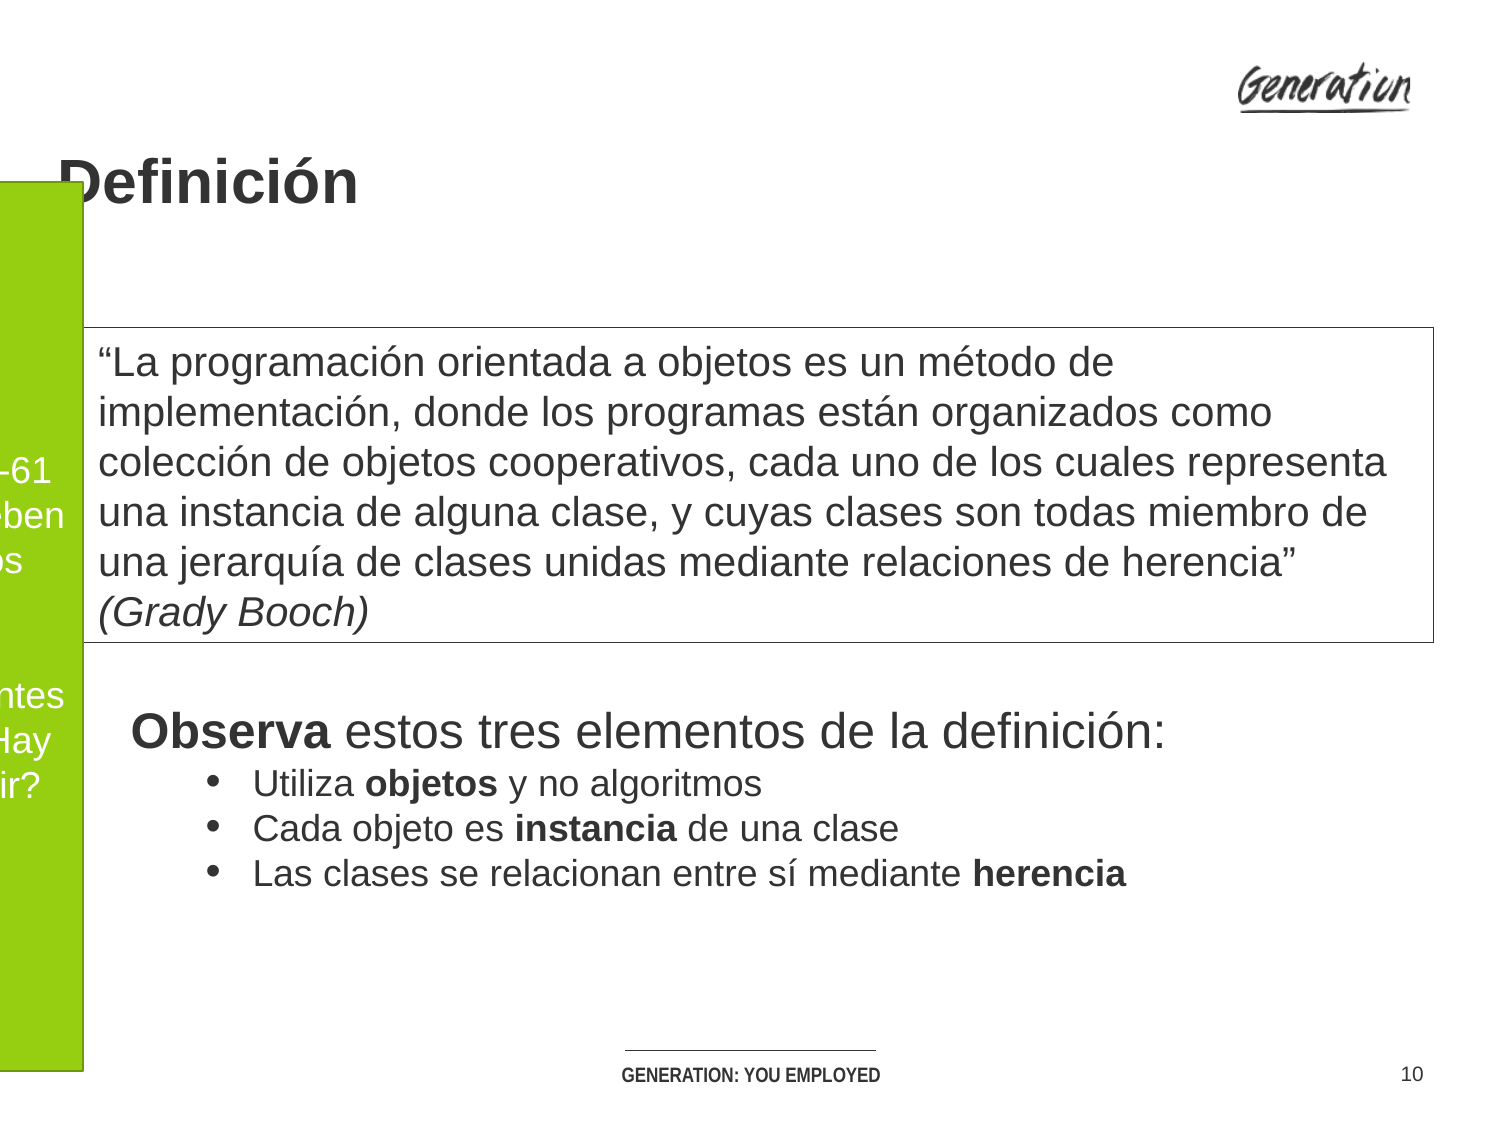

# Definición
Hay mucha información en las diapositivas 11-61 per pocas preguntas de reflexión/CFUs que deben hacer los intructores para ver si entienden los alumnos.  ¿Sería posible agregar unas?

También parece que hay mucha información antes de que tengan la oportunidad de practicar.  ¿Hay unas actividades breves que podríamos incluir?
“La programación orientada a objetos es un método de implementación, donde los programas están organizados como colección de objetos cooperativos, cada uno de los cuales representa una instancia de alguna clase, y cuyas clases son todas miembro de una jerarquía de clases unidas mediante relaciones de herencia” (Grady Booch)
Observa estos tres elementos de la definición:
Utiliza objetos y no algoritmos
Cada objeto es instancia de una clase
Las clases se relacionan entre sí mediante herencia